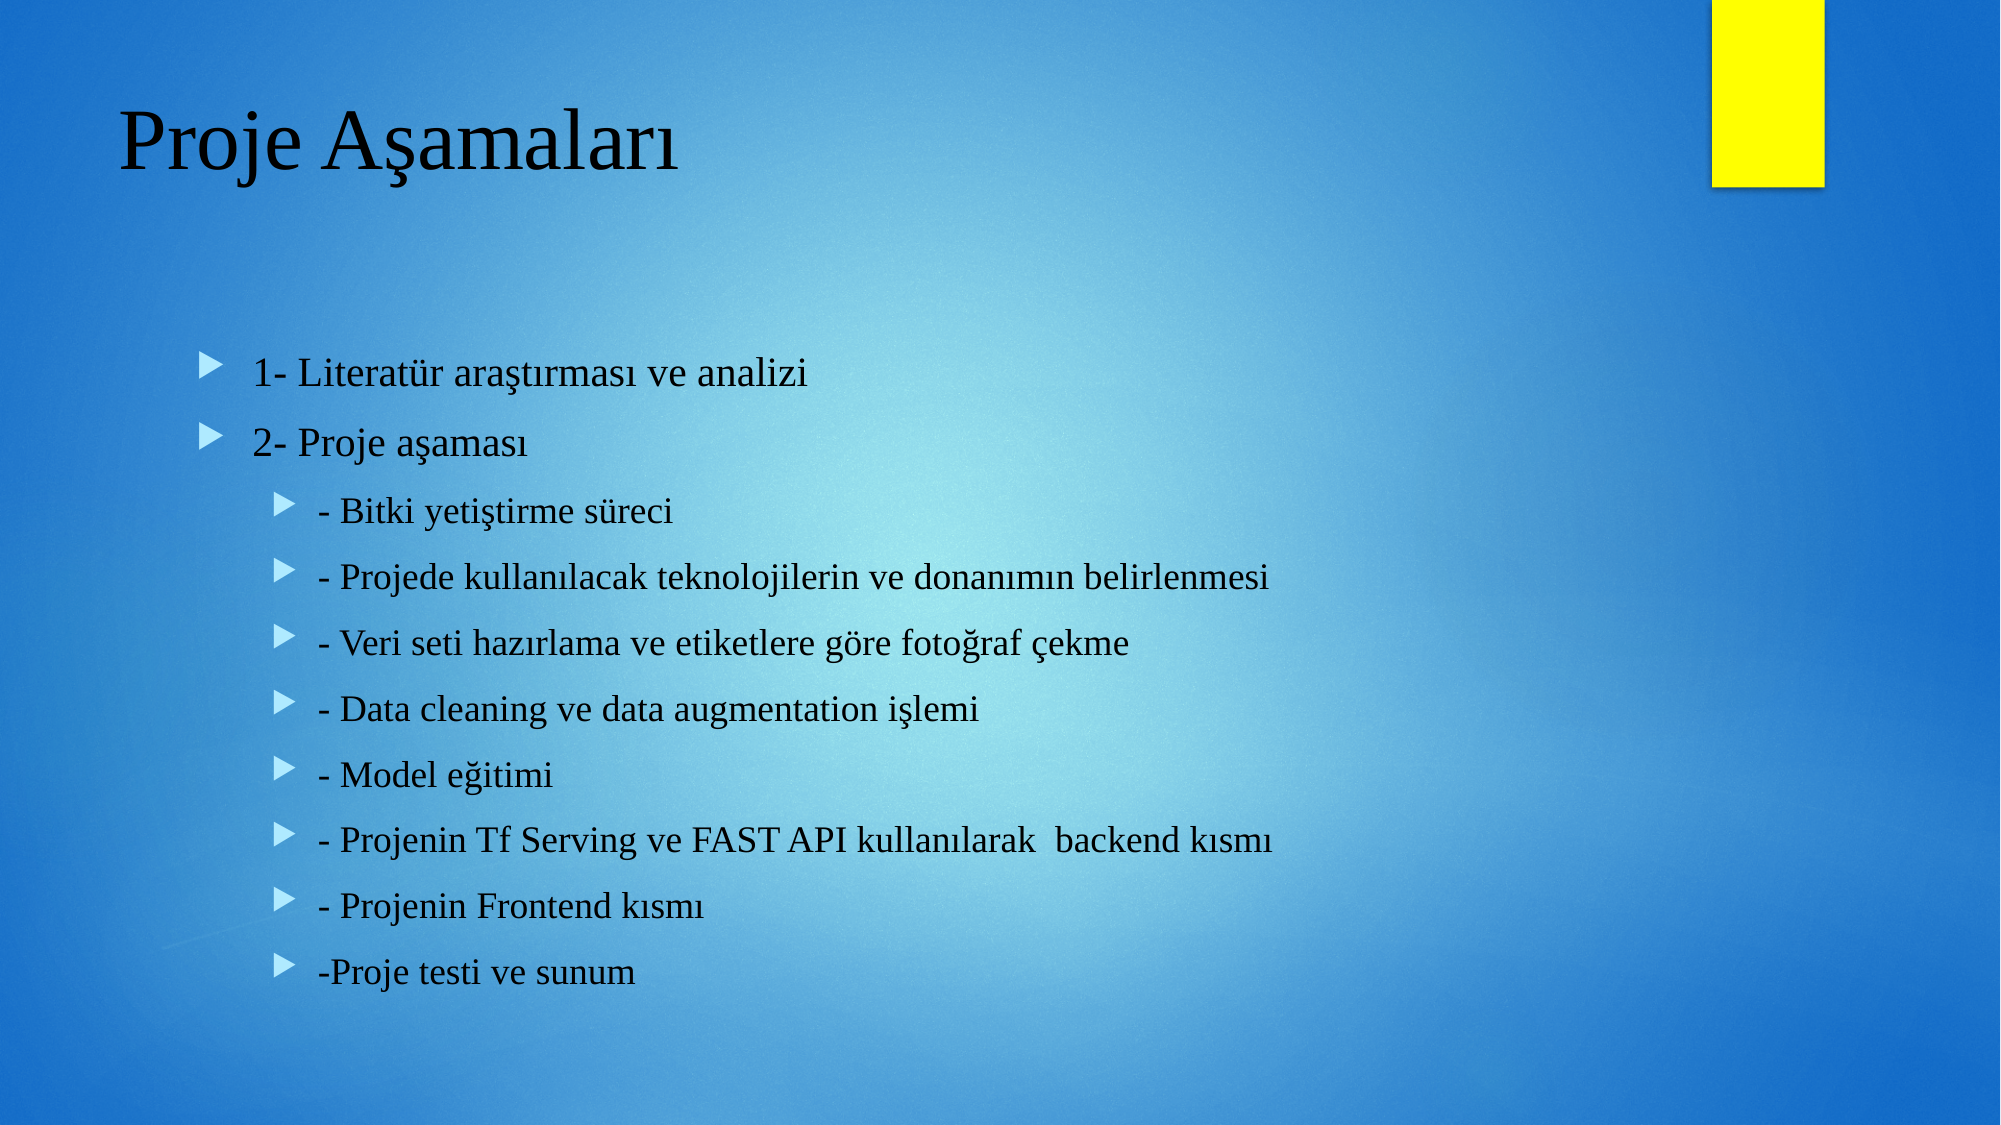

# Proje Aşamaları
1- Literatür araştırması ve analizi
2- Proje aşaması
- Bitki yetiştirme süreci
- Projede kullanılacak teknolojilerin ve donanımın belirlenmesi
- Veri seti hazırlama ve etiketlere göre fotoğraf çekme
- Data cleaning ve data augmentation işlemi
- Model eğitimi
- Projenin Tf Serving ve FAST API kullanılarak  backend kısmı
- Projenin Frontend kısmı
-Proje testi ve sunum